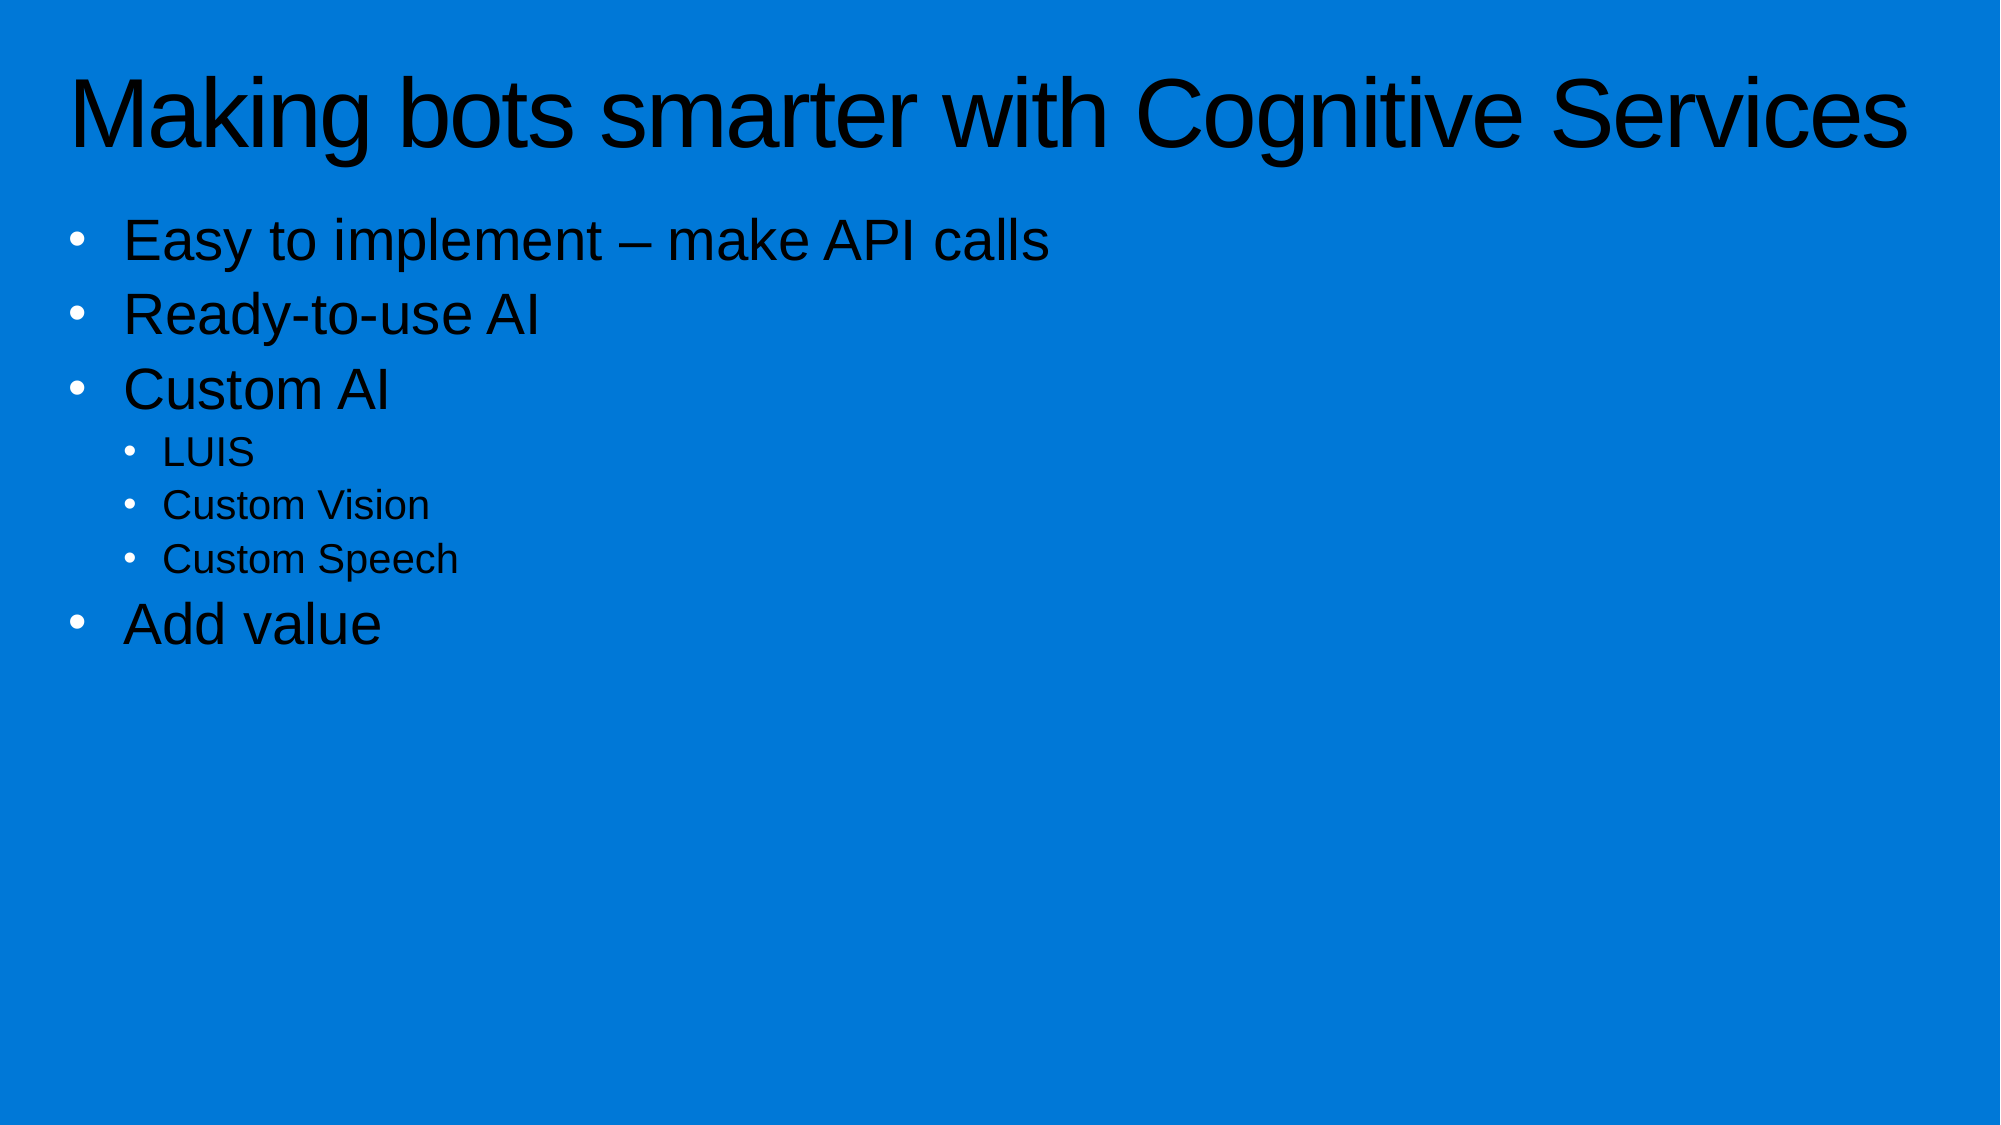

# Making bots smarter with Cognitive Services
Easy to implement – make API calls
Ready-to-use AI
Custom AI
LUIS
Custom Vision
Custom Speech
Add value